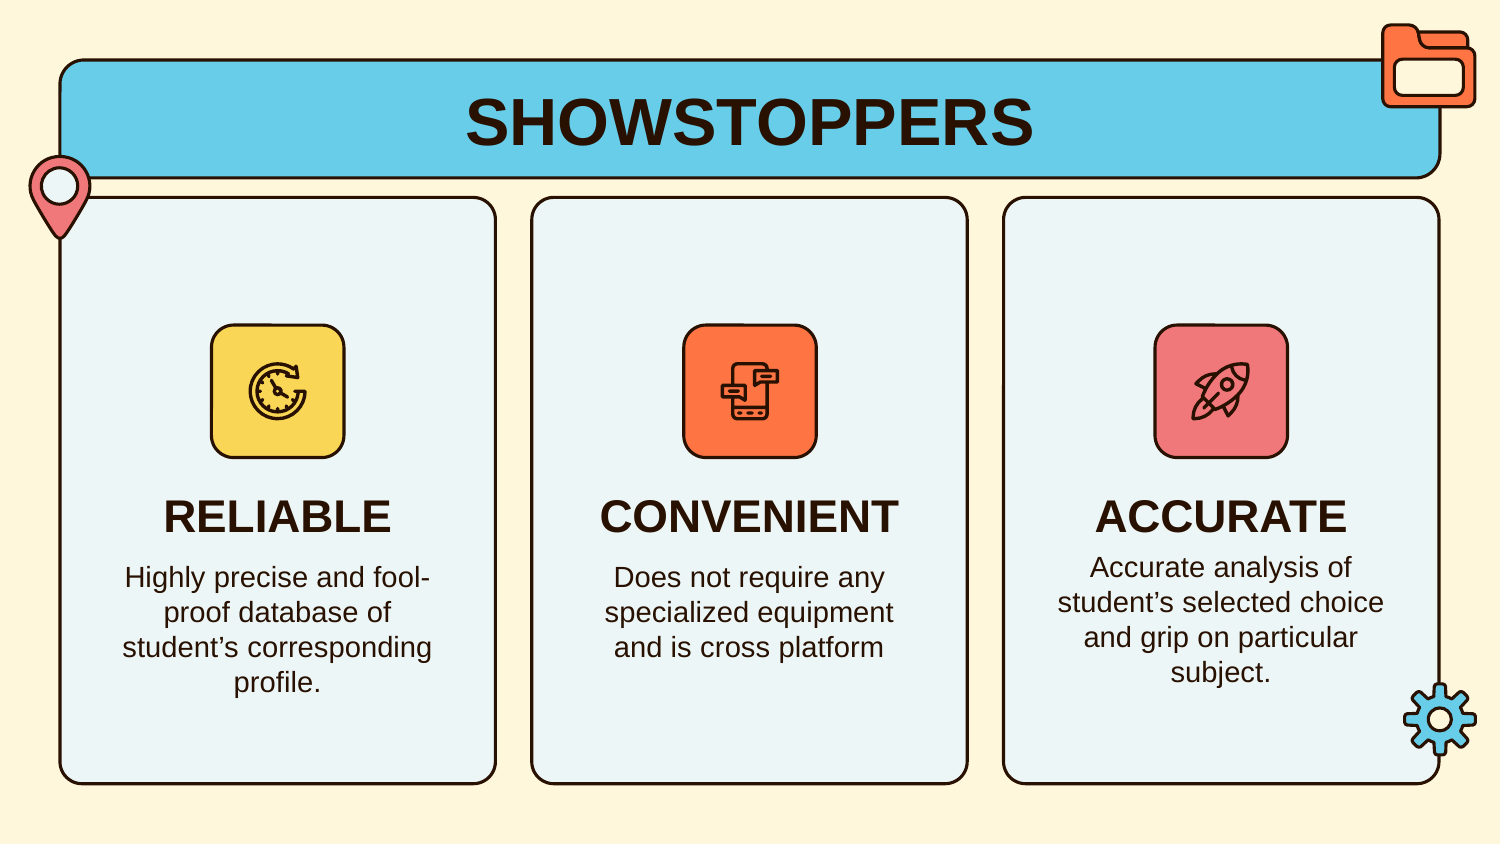

# SHOWSTOPPERS

RELIABLE
CONVENIENT
ACCURATE

Highly precise and fool-proof database of student’s corresponding profile.
Does not require any specialized equipment and is cross platform
Accurate analysis of student’s selected choice and grip on particular subject.